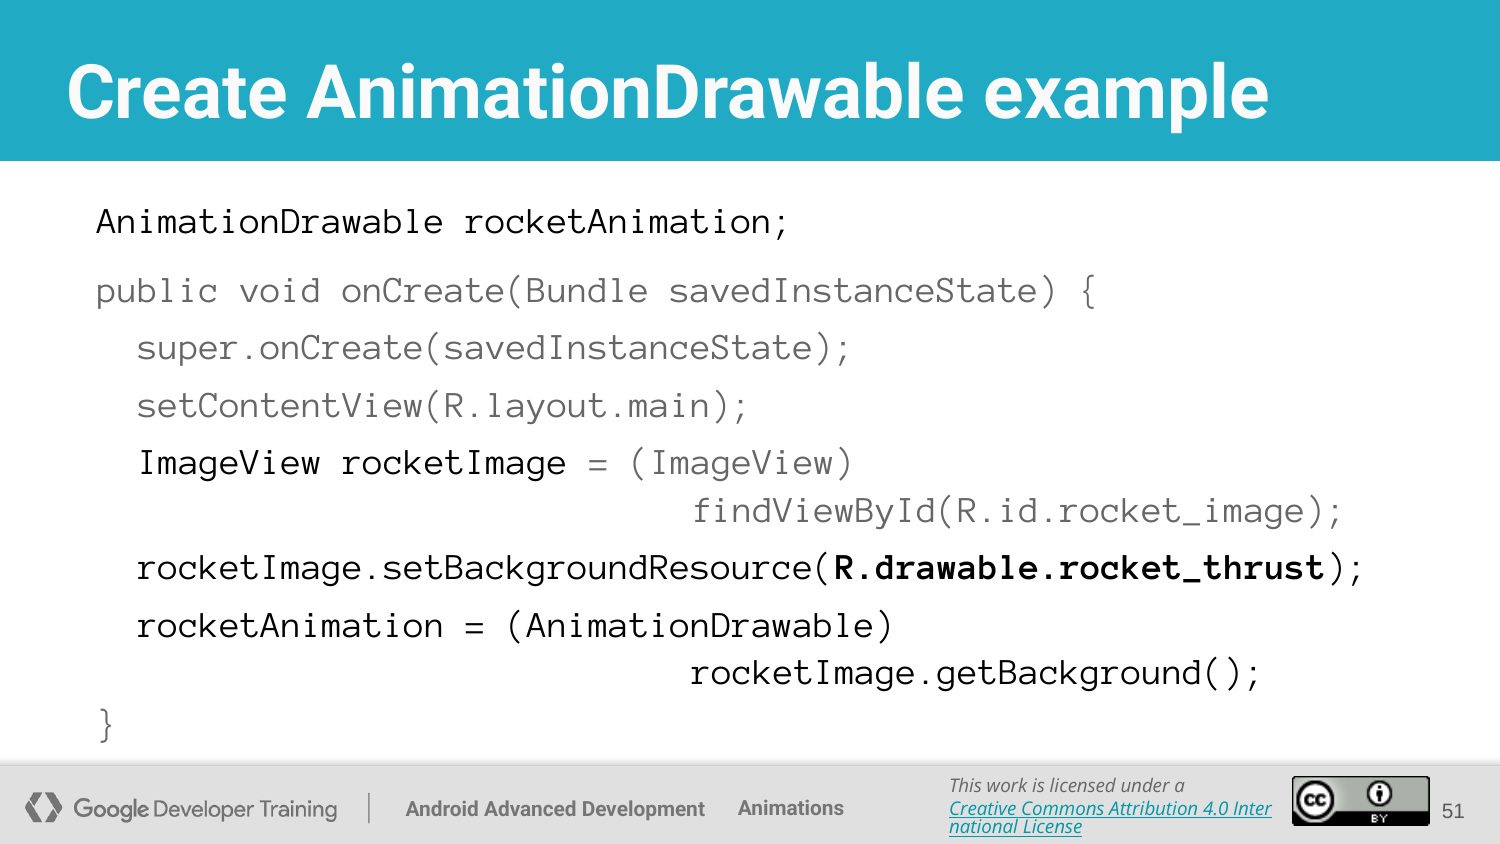

# Create AnimationDrawable example
AnimationDrawable rocketAnimation;
public void onCreate(Bundle savedInstanceState) {
  super.onCreate(savedInstanceState);
  setContentView(R.layout.main);
  ImageView rocketImage = (ImageView)
                             findViewById(R.id.rocket_image);
  rocketImage.setBackgroundResource(R.drawable.rocket_thrust);
  rocketAnimation = (AnimationDrawable)
                             rocketImage.getBackground();
}
51